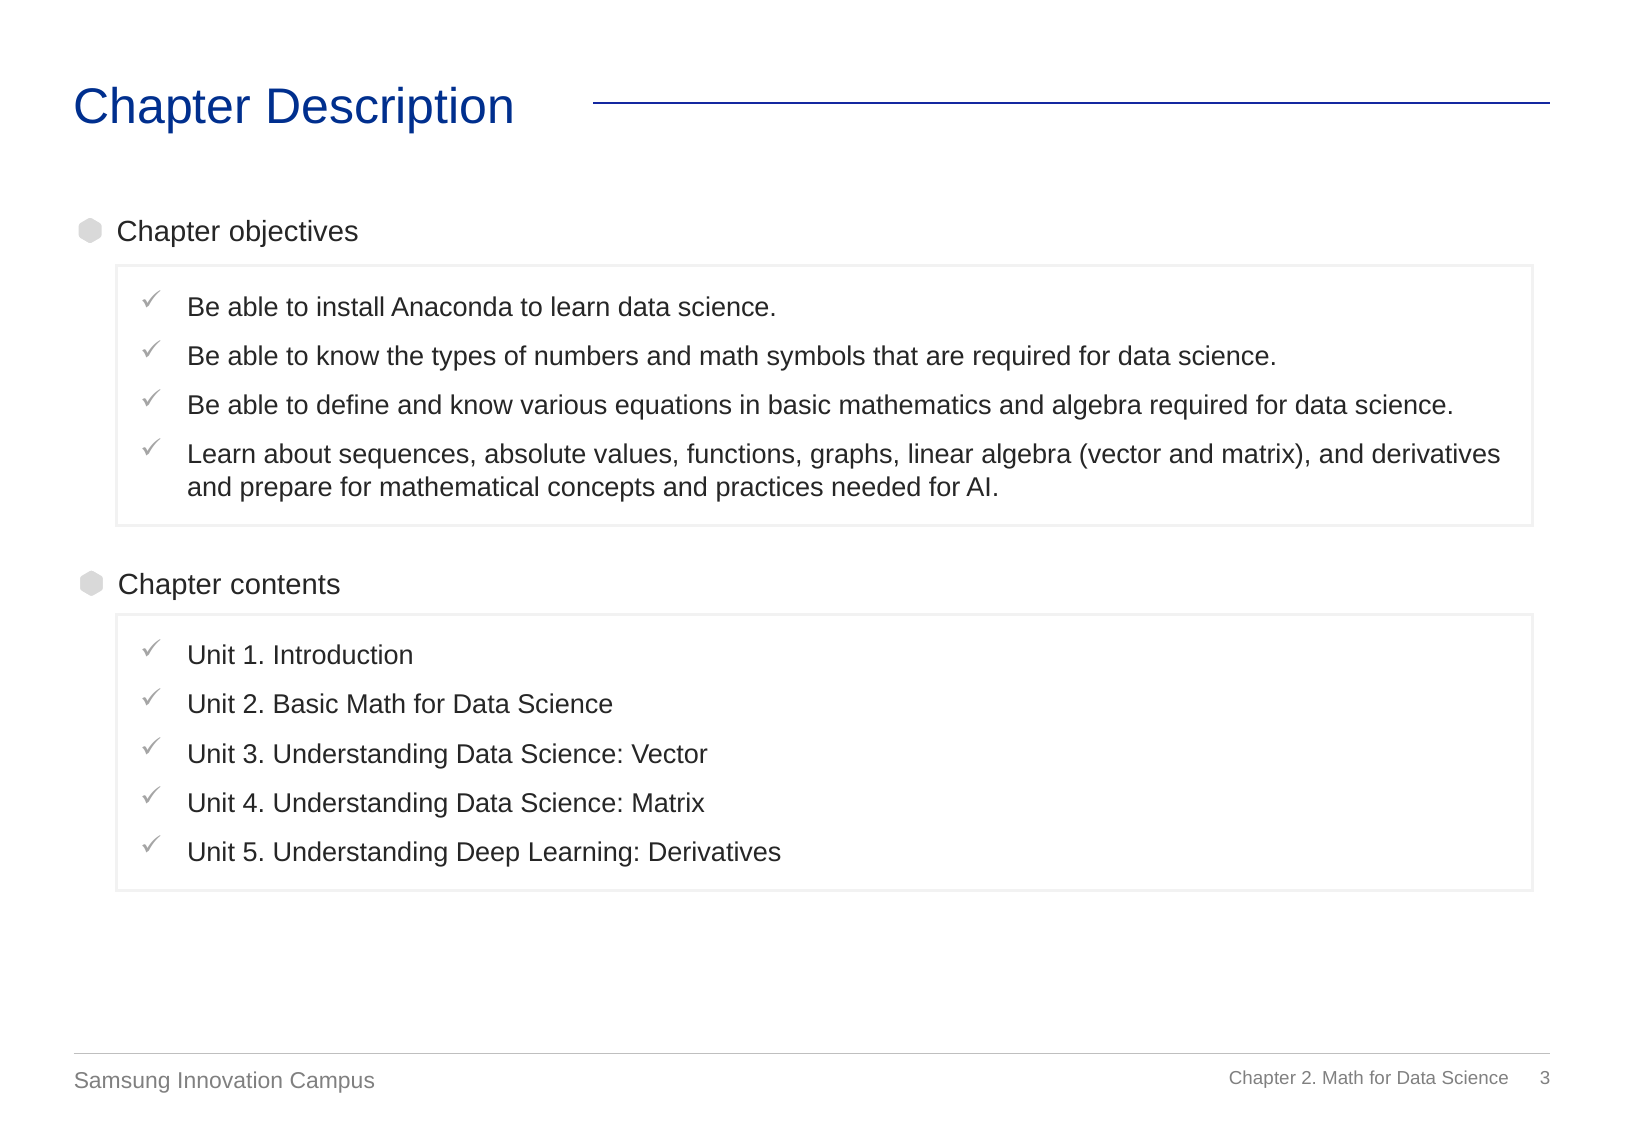

Chapter Description

Chapter objectives
Be able to install Anaconda to learn data science.
Be able to know the types of numbers and math symbols that are required for data science.
Be able to define and know various equations in basic mathematics and algebra required for data science.
Learn about sequences, absolute values, functions, graphs, linear algebra (vector and matrix), and derivatives and prepare for mathematical concepts and practices needed for AI.

Chapter contents
Unit 1. Introduction
Unit 2. Basic Math for Data Science
Unit 3. Understanding Data Science: Vector
Unit 4. Understanding Data Science: Matrix
Unit 5. Understanding Deep Learning: Derivatives